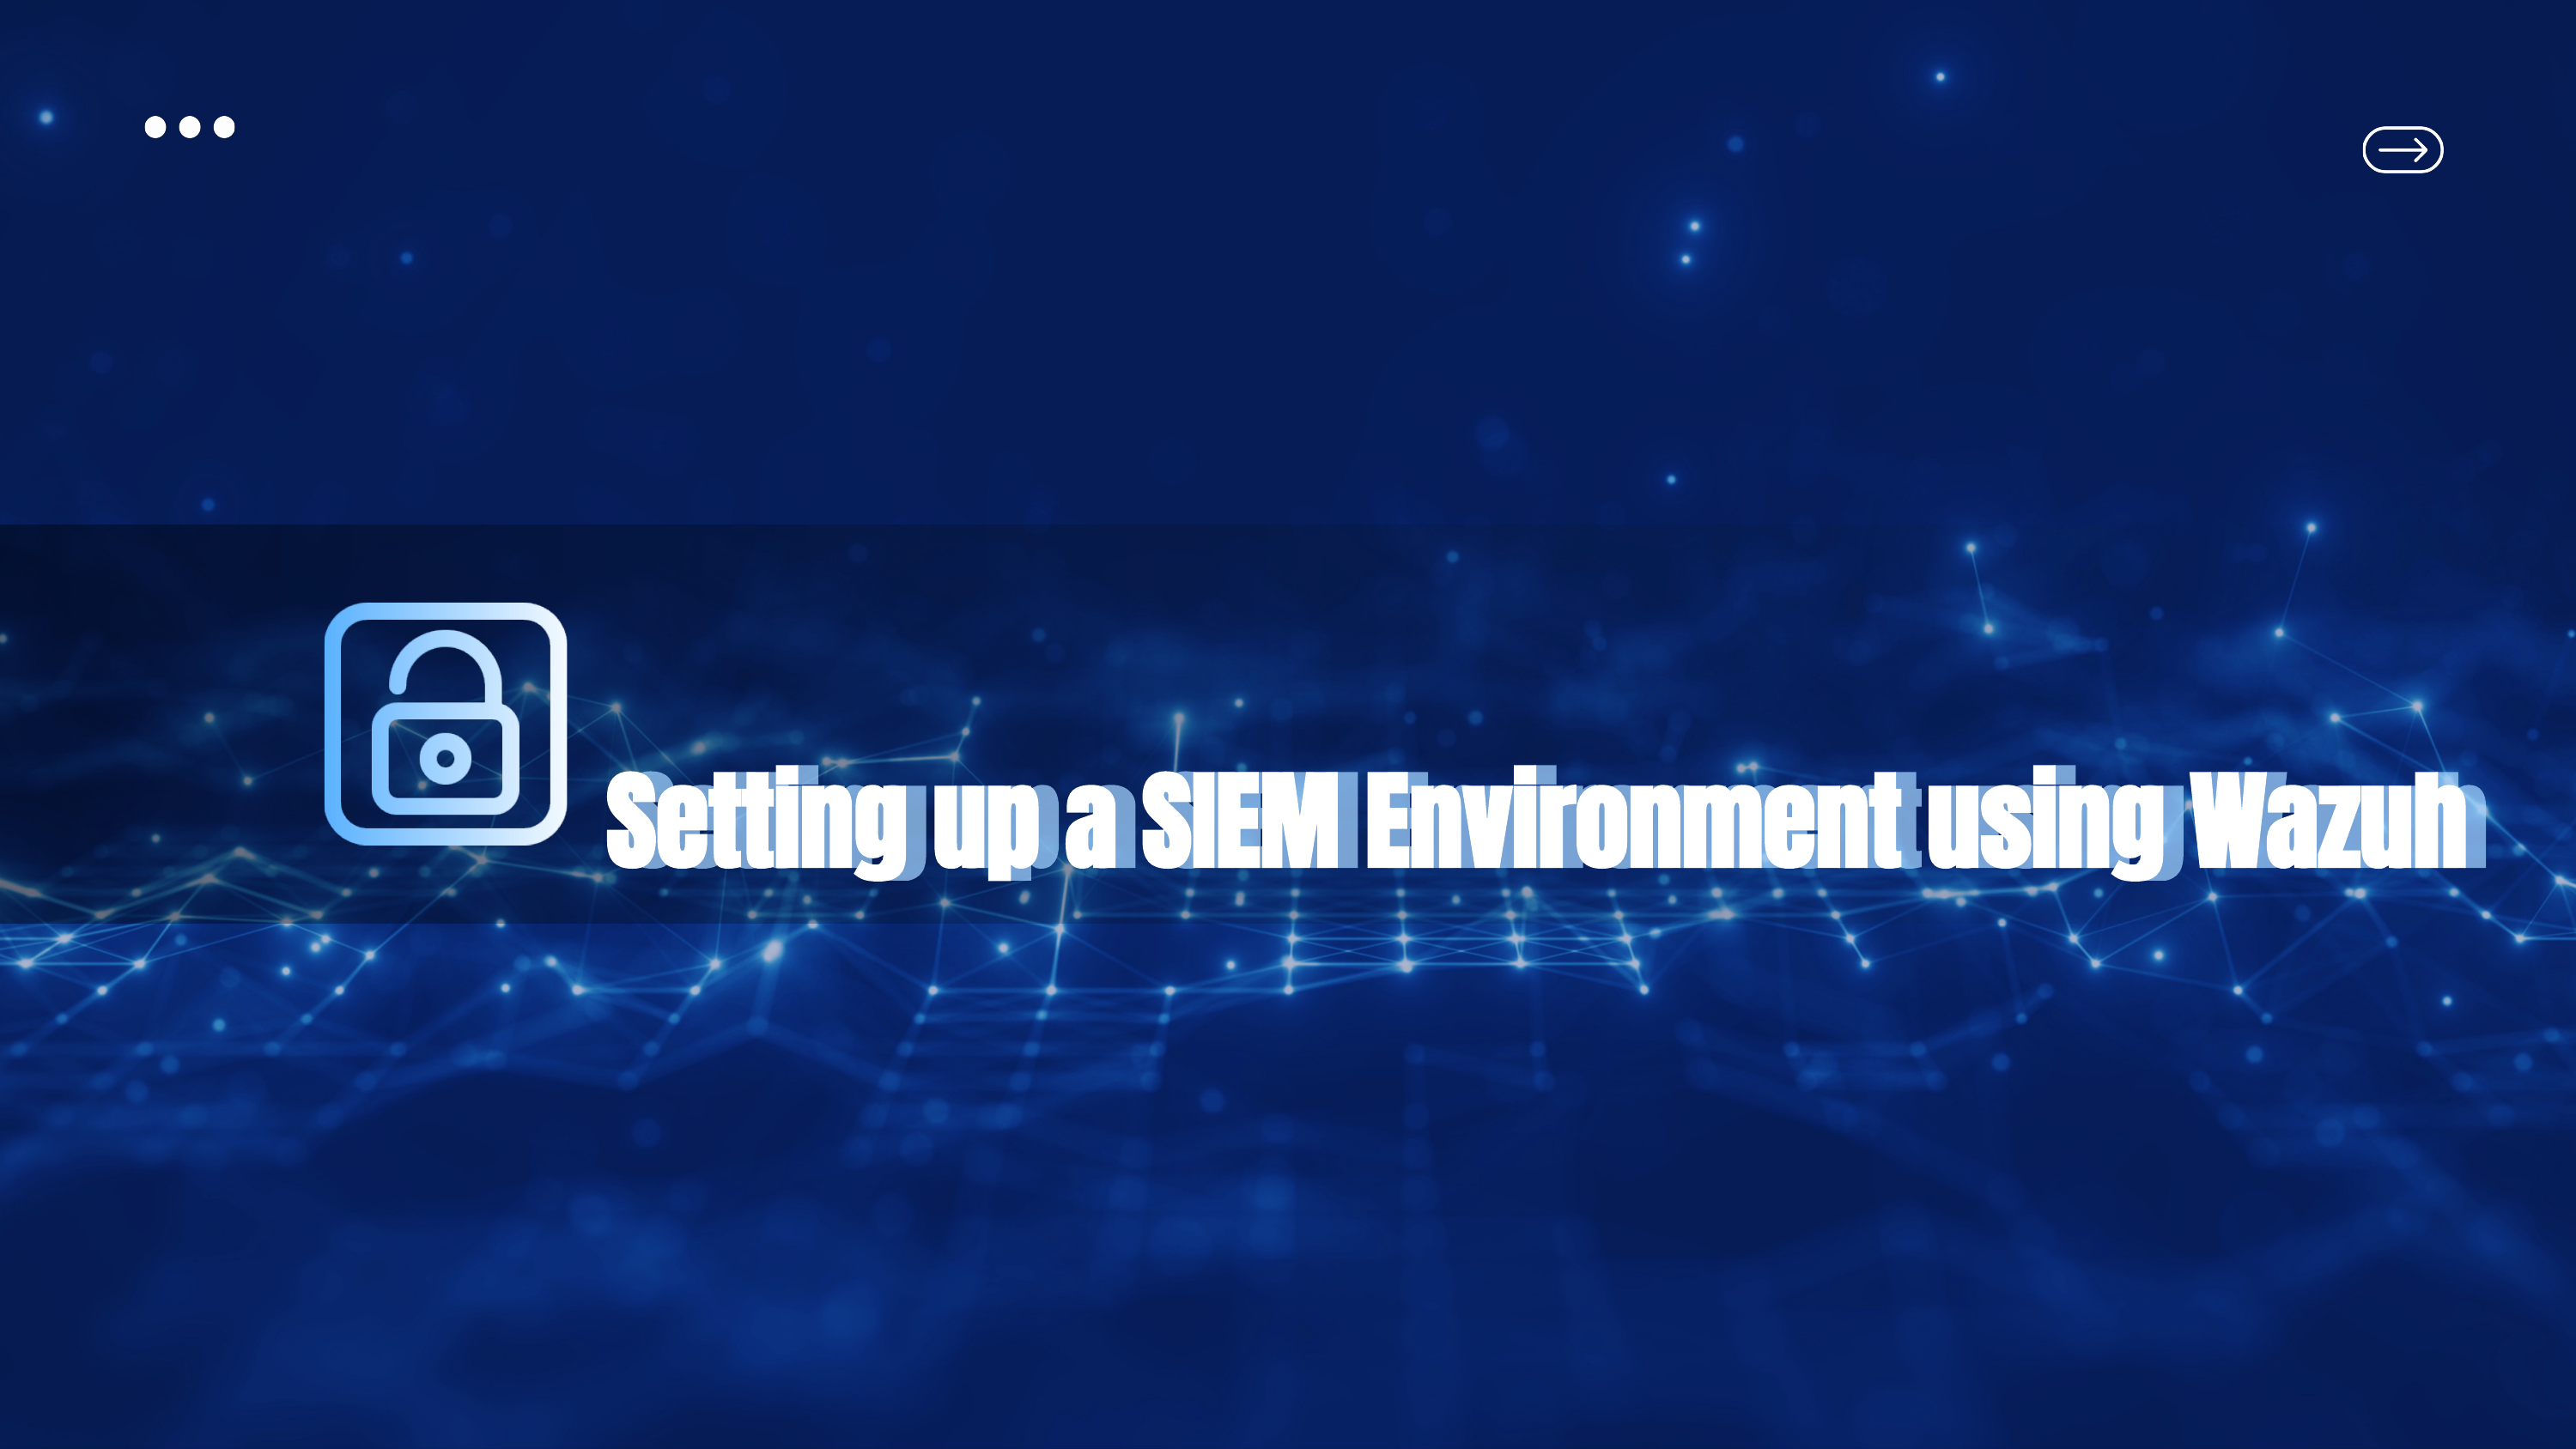

Setting up a SIEM Environment using Wazuh
Setting up a SIEM Environment using Wazuh